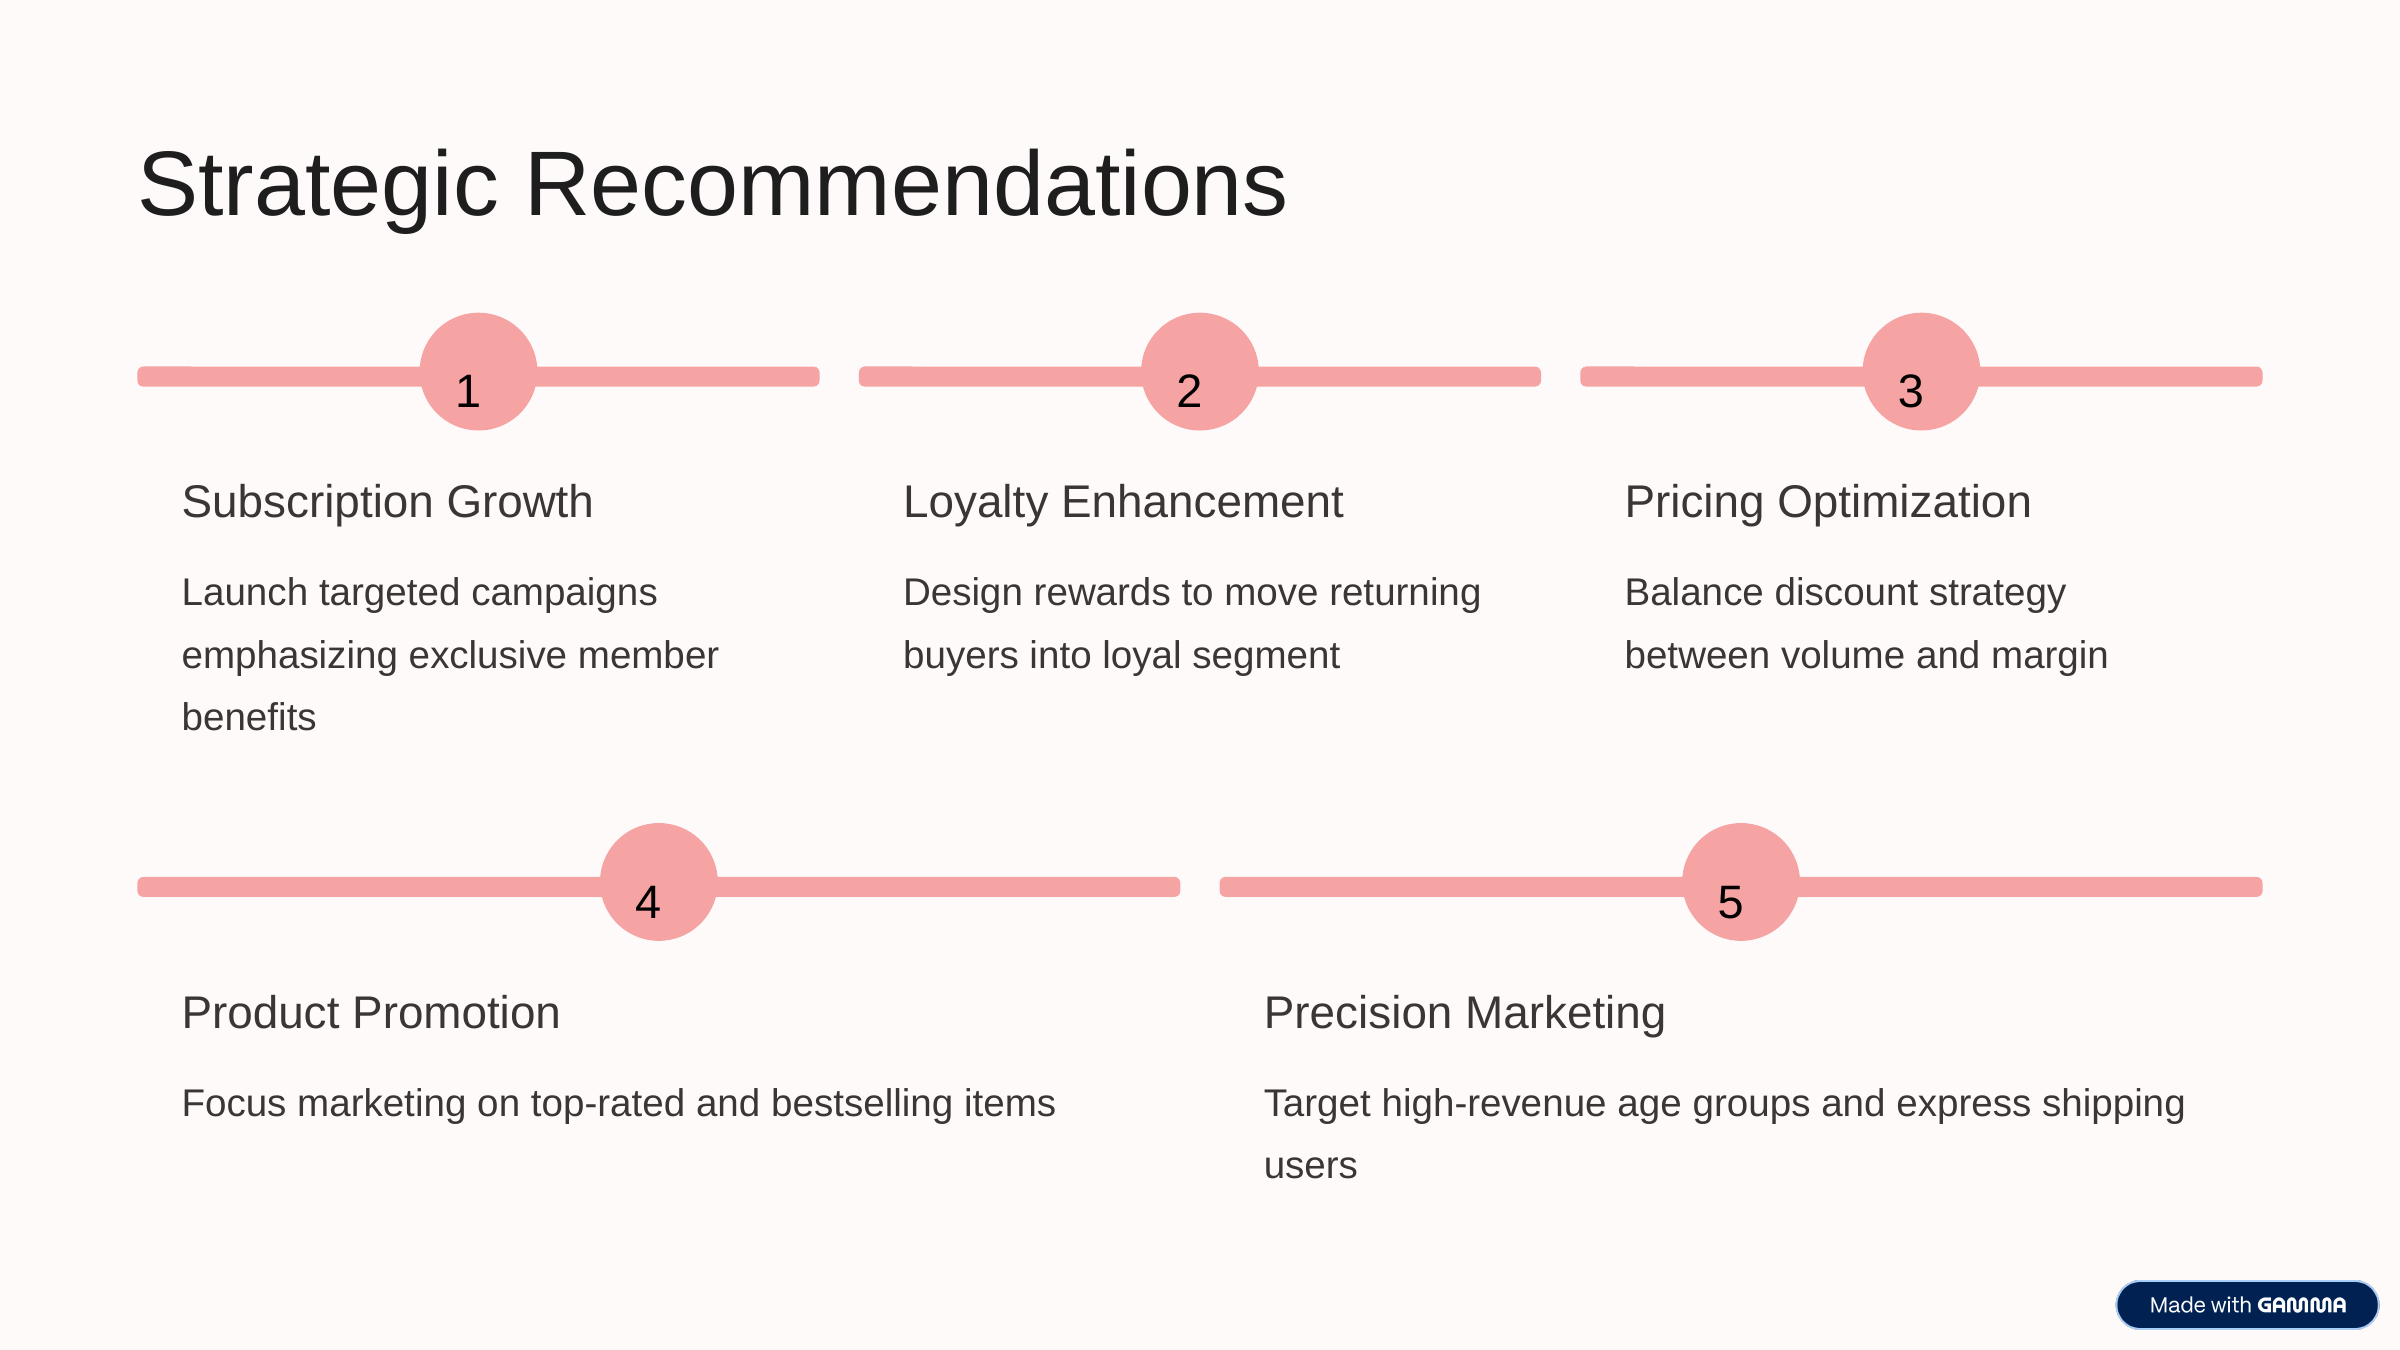

Strategic Recommendations

1
2
3

Subscription Growth
Loyalty Enhancement
Pricing Optimization
Launch targeted campaigns emphasizing exclusive member benefits
Design rewards to move returning buyers into loyal segment
Balance discount strategy between volume and margin

4
5

Product Promotion
Precision Marketing
Focus marketing on top-rated and bestselling items
Target high-revenue age groups and express shipping users